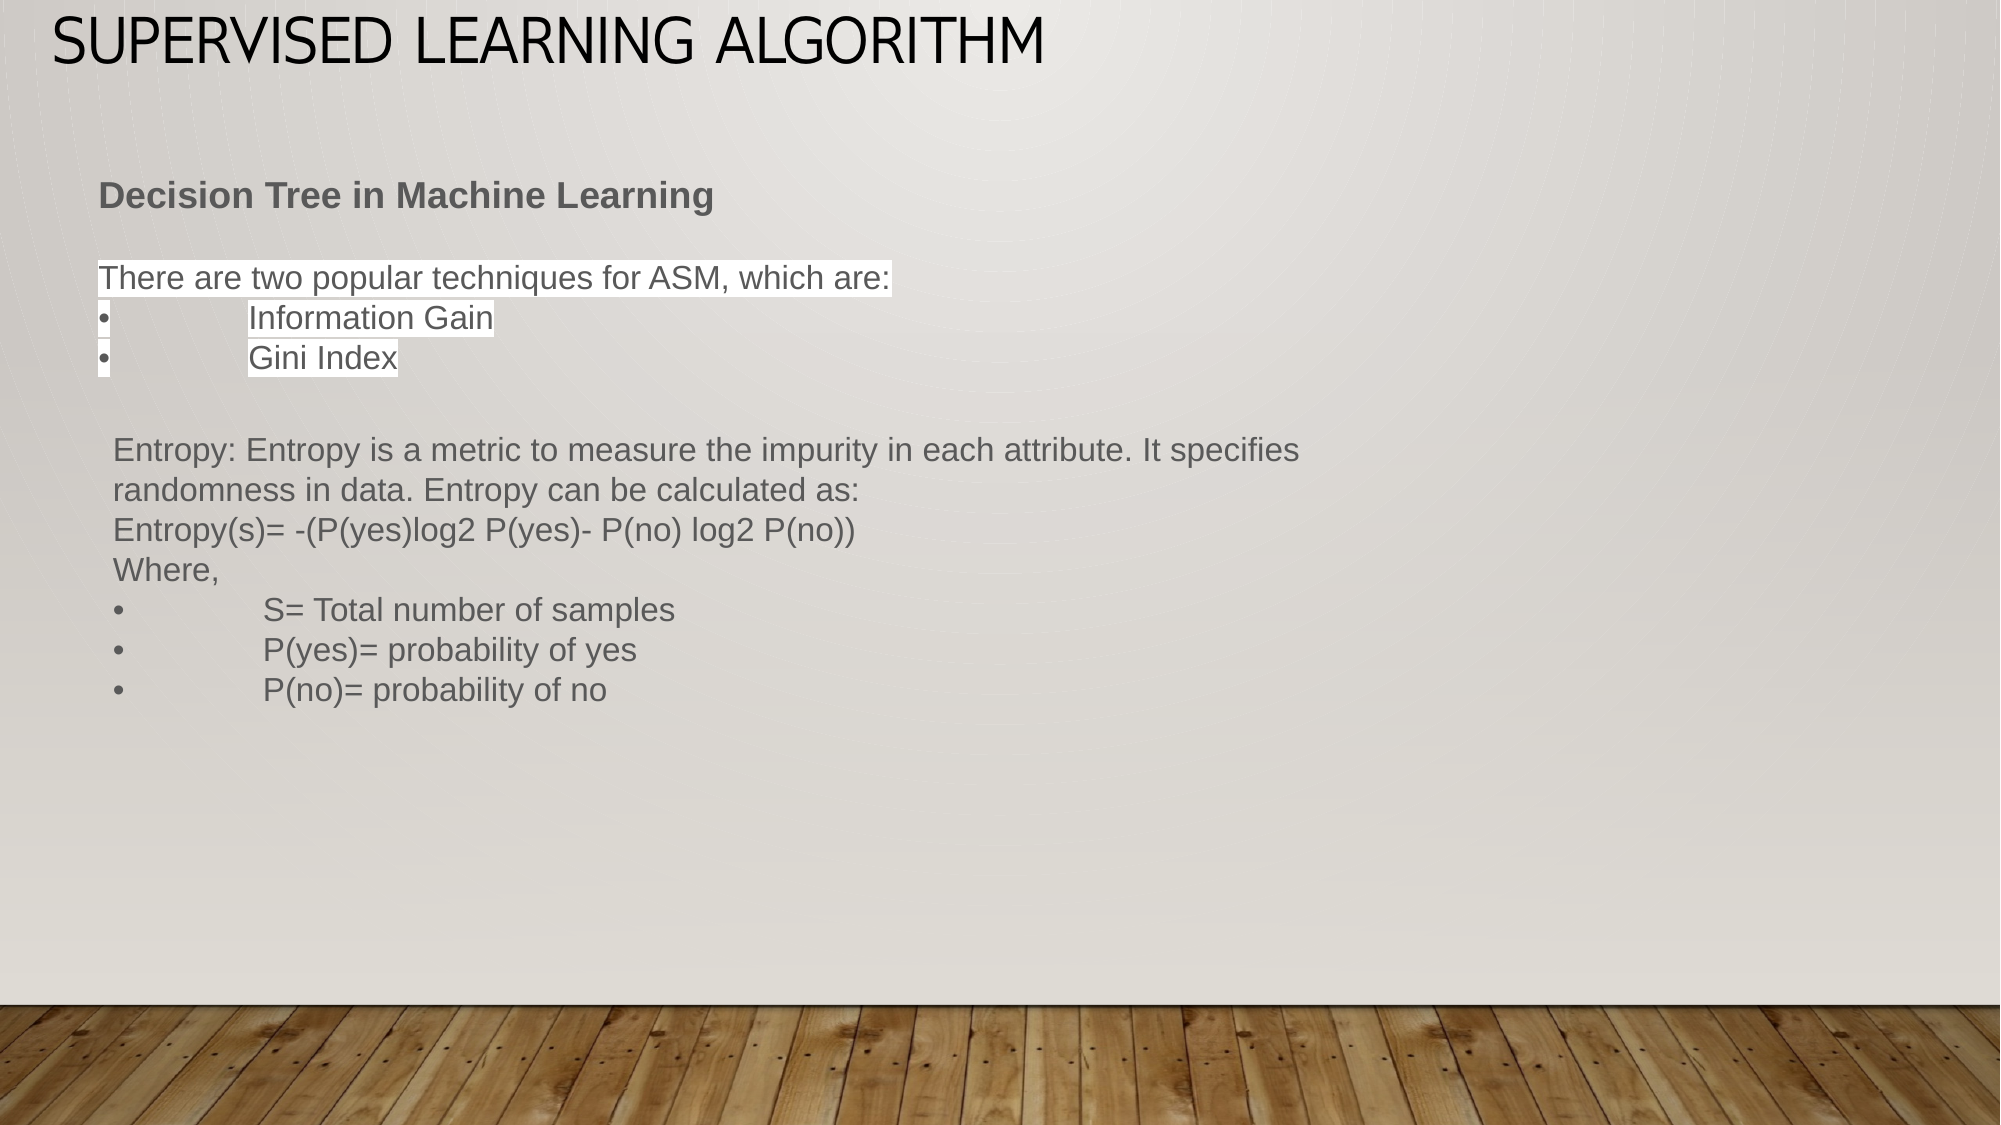

# Supervised Learning Algorithm
Decision Tree in Machine Learning

There are two popular techniques for ASM, which are:
•	Information Gain
•	Gini Index
Entropy: Entropy is a metric to measure the impurity in each attribute. It specifies randomness in data. Entropy can be calculated as:
Entropy(s)= -(P(yes)log2 P(yes)- P(no) log2 P(no))
Where,
•	S= Total number of samples
•	P(yes)= probability of yes
•	P(no)= probability of no